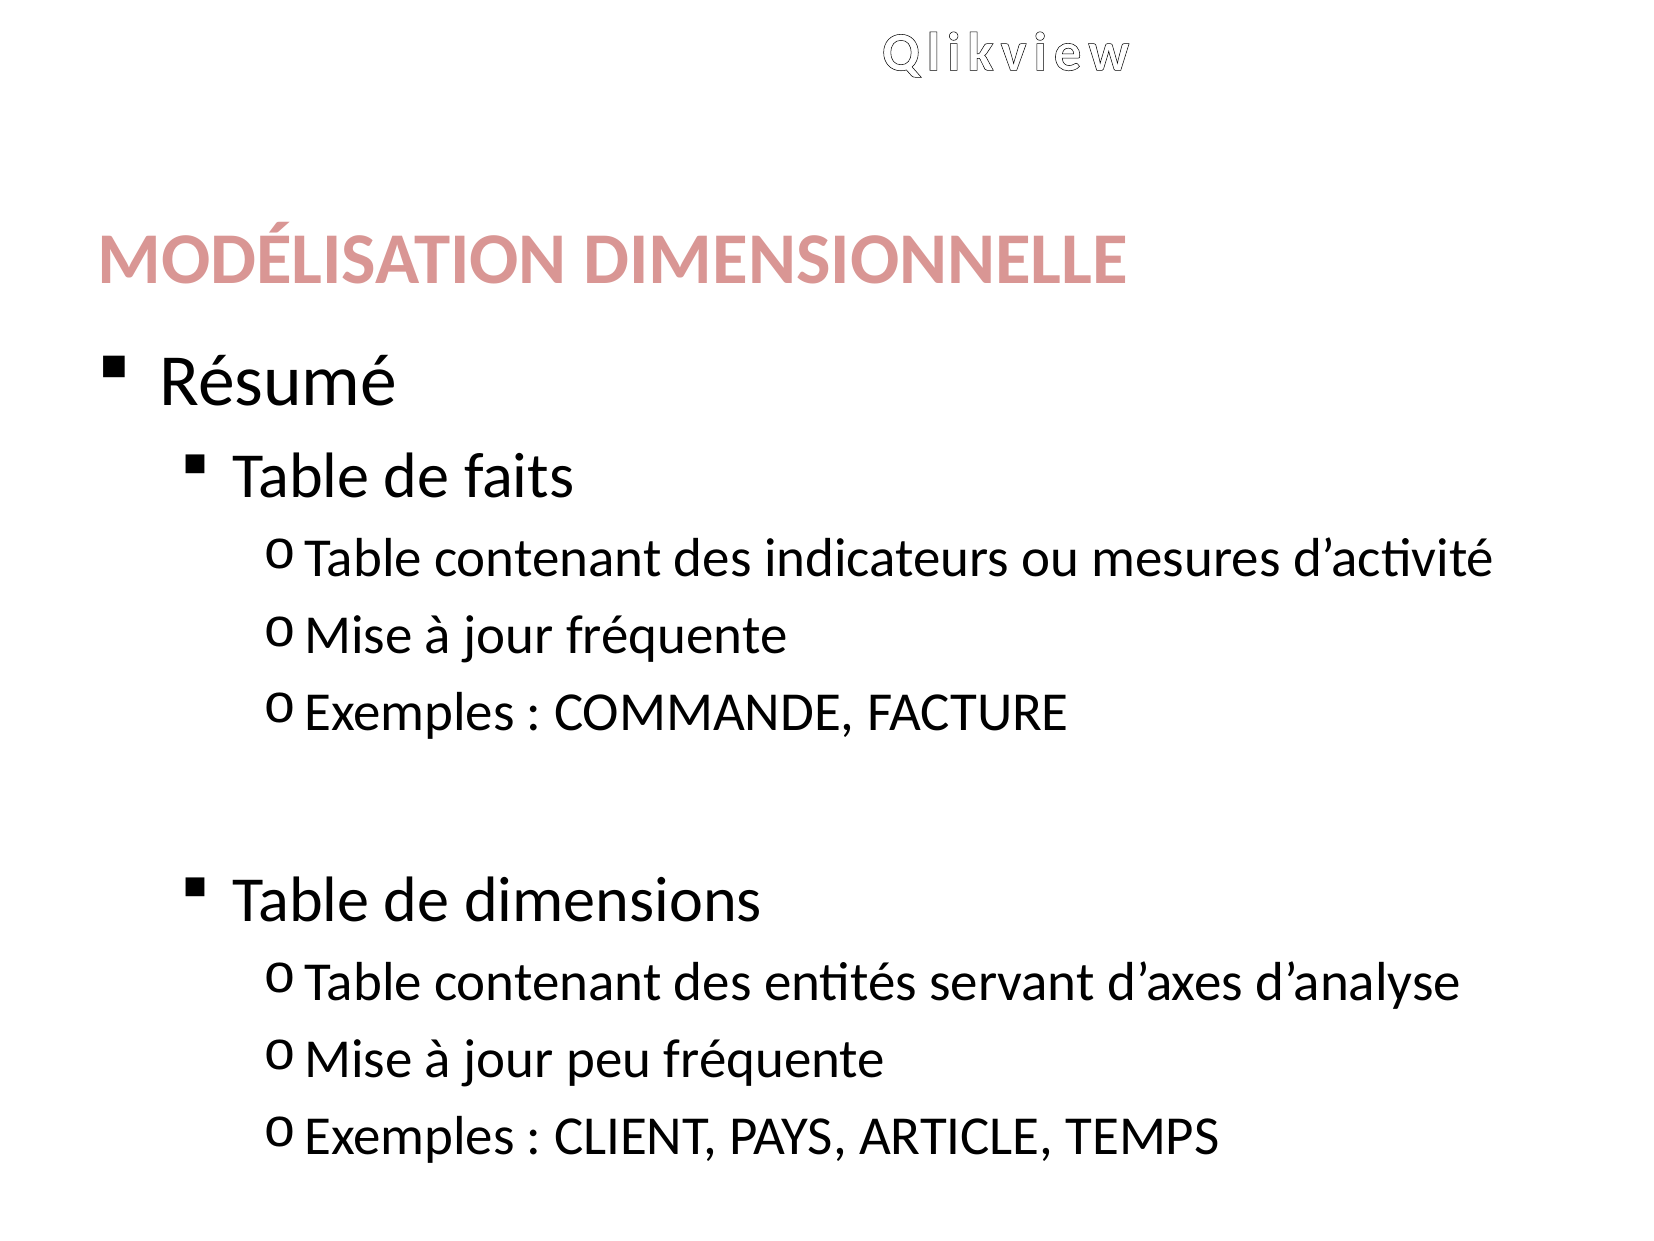

# Qlikview
Modélisation dimensionnelle
Résumé
Table de faits
Table contenant des indicateurs ou mesures d’activité
Mise à jour fréquente
Exemples : COMMANDE, FACTURE

Table de dimensions
Table contenant des entités servant d’axes d’analyse
Mise à jour peu fréquente
Exemples : CLIENT, PAYS, ARTICLE, TEMPS